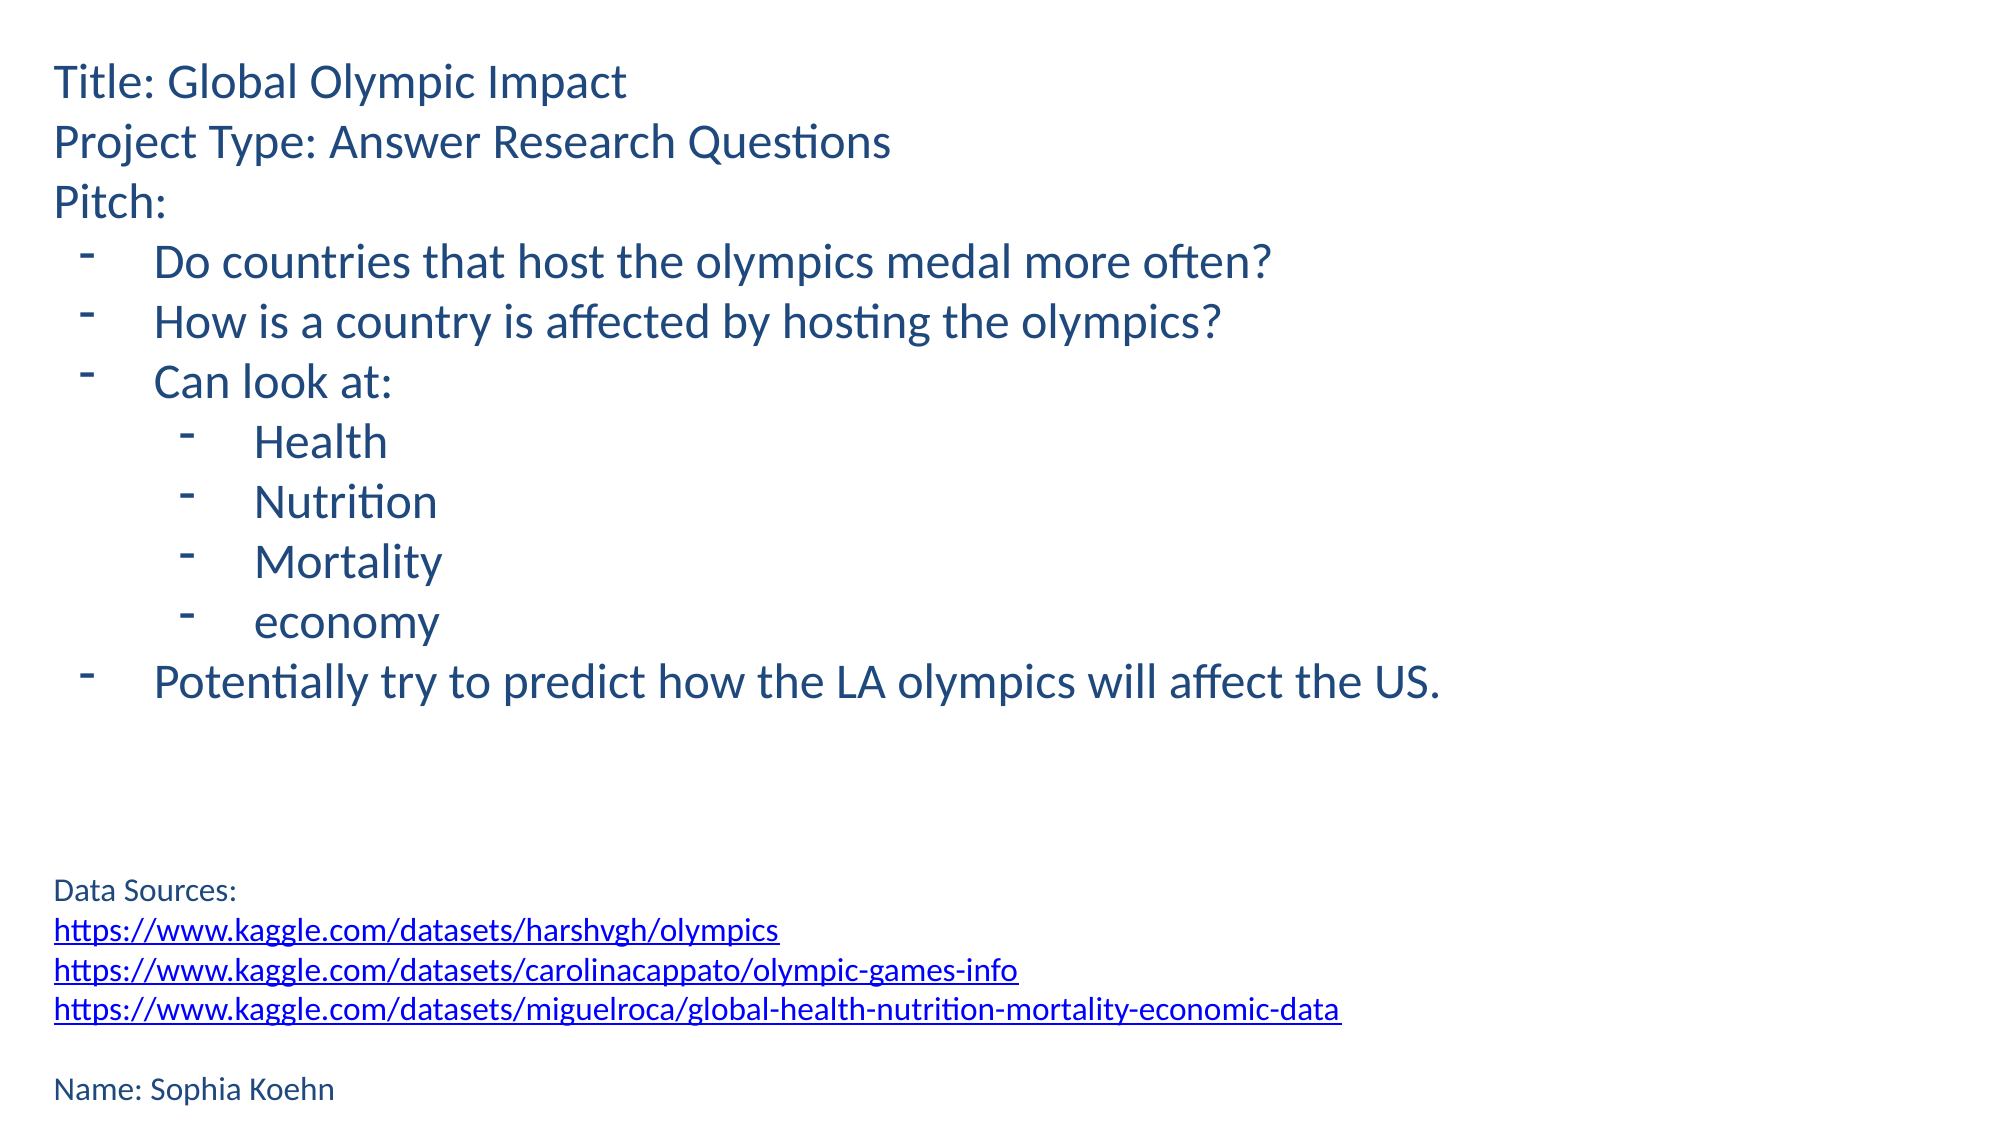

Title: Global Olympic Impact
Project Type: Answer Research Questions
Pitch:
Do countries that host the olympics medal more often?
How is a country is affected by hosting the olympics?
Can look at:
Health
Nutrition
Mortality
economy
Potentially try to predict how the LA olympics will affect the US.

Data Sources:
https://www.kaggle.com/datasets/harshvgh/olympics
https://www.kaggle.com/datasets/carolinacappato/olympic-games-info
https://www.kaggle.com/datasets/miguelroca/global-health-nutrition-mortality-economic-data

Name: Sophia Koehn